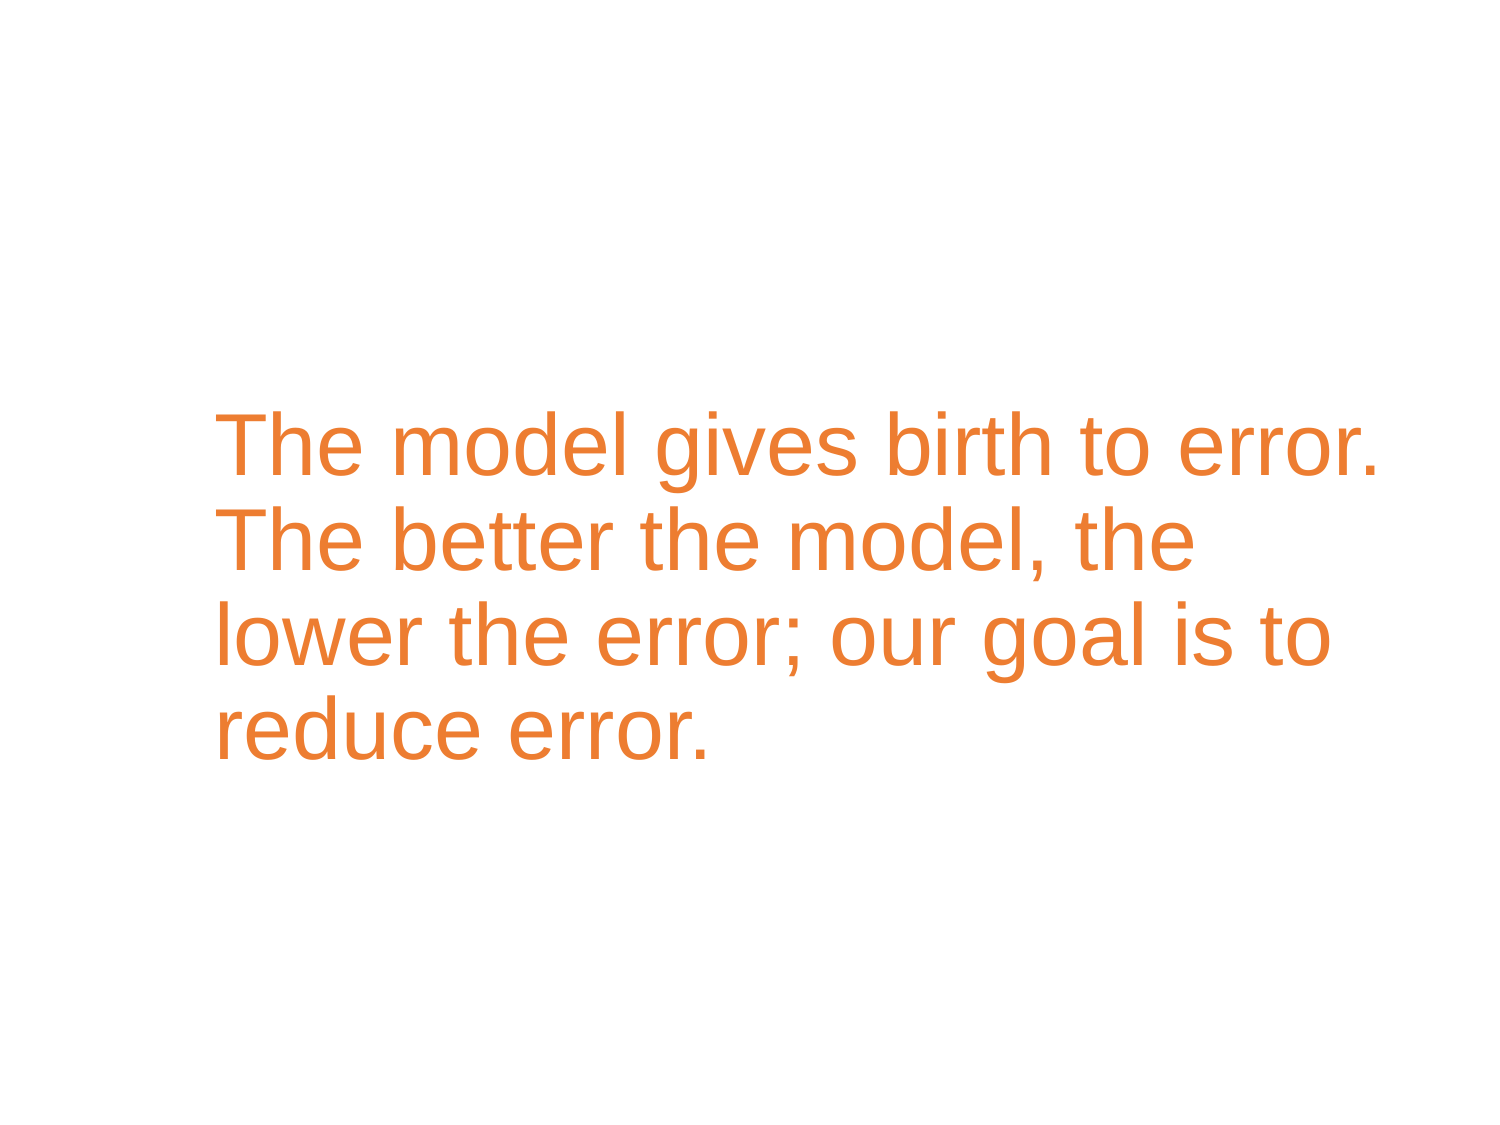

# The model gives birth to error. The better the model, the lower the error; our goal is to reduce error.